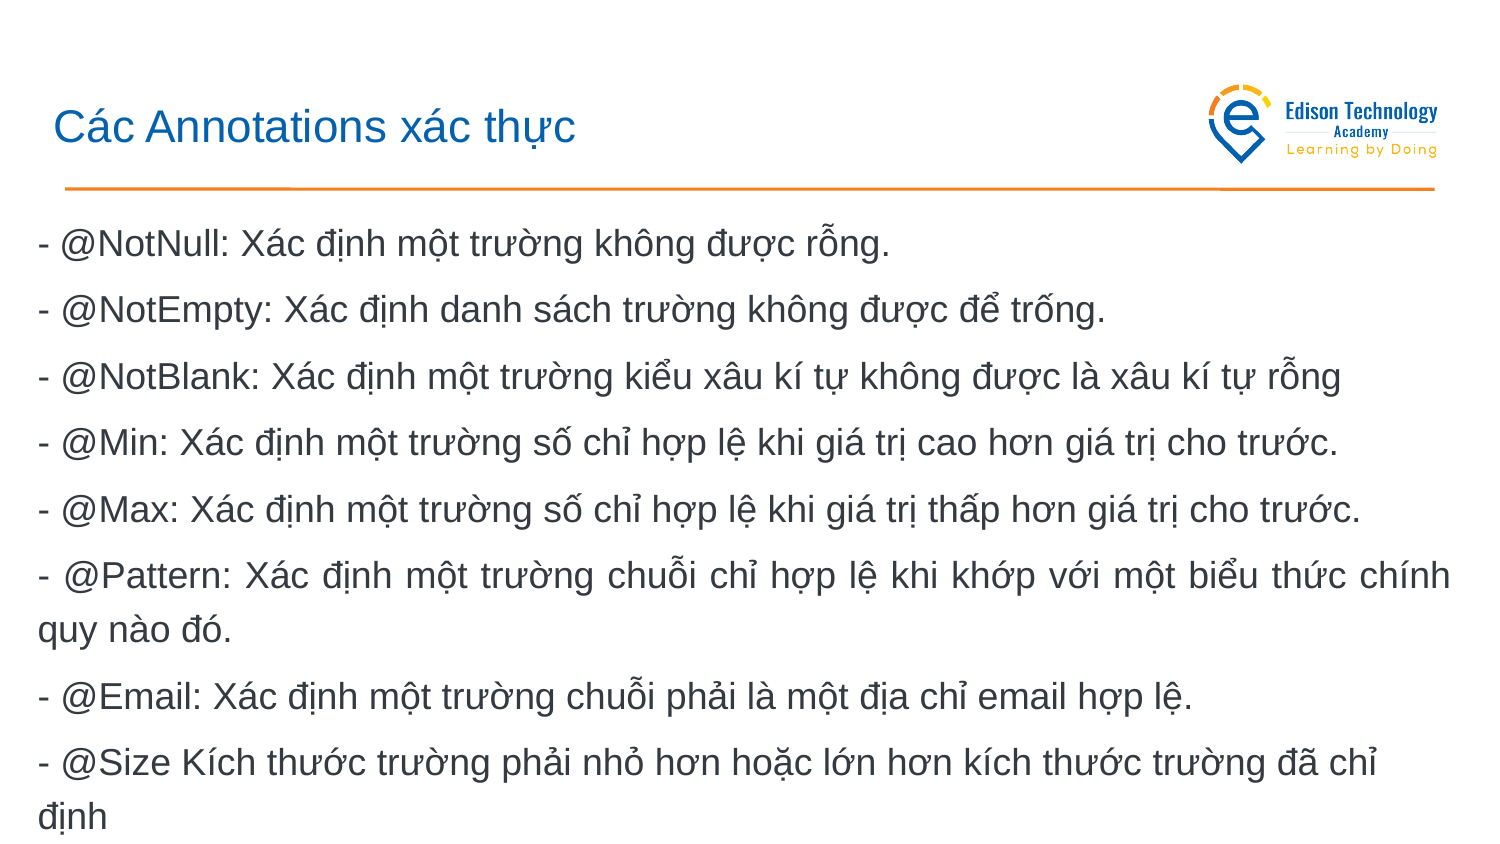

# Các Annotations xác thực
- @NotNull: Xác định một trường không được rỗng.
- @NotEmpty: Xác định danh sách trường không được để trống.
- @NotBlank: Xác định một trường kiểu xâu kí tự không được là xâu kí tự rỗng
- @Min: Xác định một trường số chỉ hợp lệ khi giá trị cao hơn giá trị cho trước.
- @Max: Xác định một trường số chỉ hợp lệ khi giá trị thấp hơn giá trị cho trước.
- @Pattern: Xác định một trường chuỗi chỉ hợp lệ khi khớp với một biểu thức chính quy nào đó.
- @Email: Xác định một trường chuỗi phải là một địa chỉ email hợp lệ.
- @Size Kích thước trường phải nhỏ hơn hoặc lớn hơn kích thước trường đã chỉ định